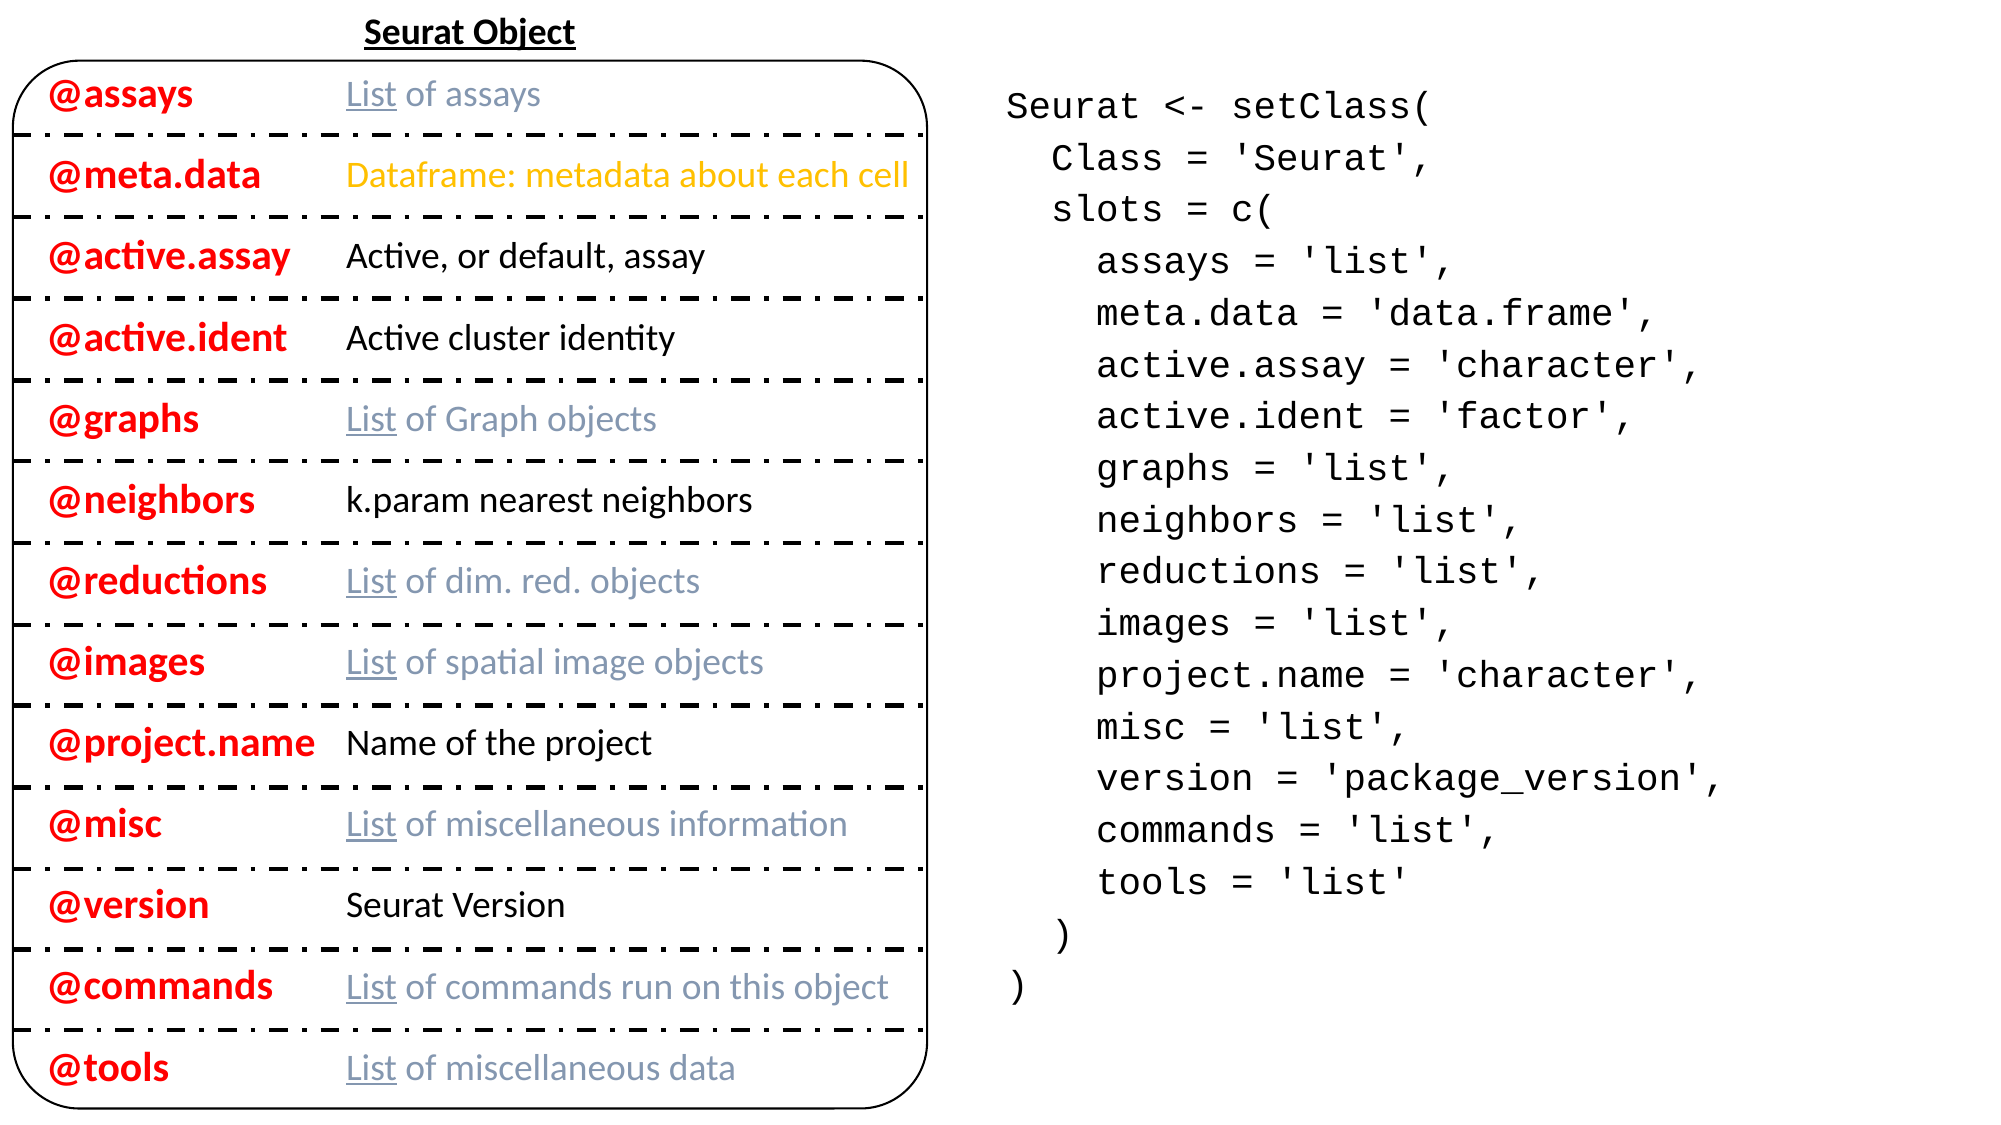

Seurat Object
| @assays | List of assays |
| --- | --- |
| @meta.data | Dataframe: metadata about each cell |
| @active.assay | Active, or default, assay |
| @active.ident | Active cluster identity |
| @graphs | List of Graph objects |
| @neighbors | k.param nearest neighbors |
| @reductions | List of dim. red. objects |
| @images | List of spatial image objects |
| @project.name | Name of the project |
| @misc | List of miscellaneous information |
| @version | Seurat Version |
| @commands | List of commands run on this object |
| @tools | List of miscellaneous data |

Seurat <- setClass(
  Class = 'Seurat',
  slots = c(
    assays = 'list',
    meta.data = 'data.frame',
    active.assay = 'character',
    active.ident = 'factor',
    graphs = 'list',
    neighbors = 'list',
    reductions = 'list',
    images = 'list',
    project.name = 'character',
    misc = 'list',
    version = 'package_version',
    commands = 'list',
    tools = 'list'
  )
)